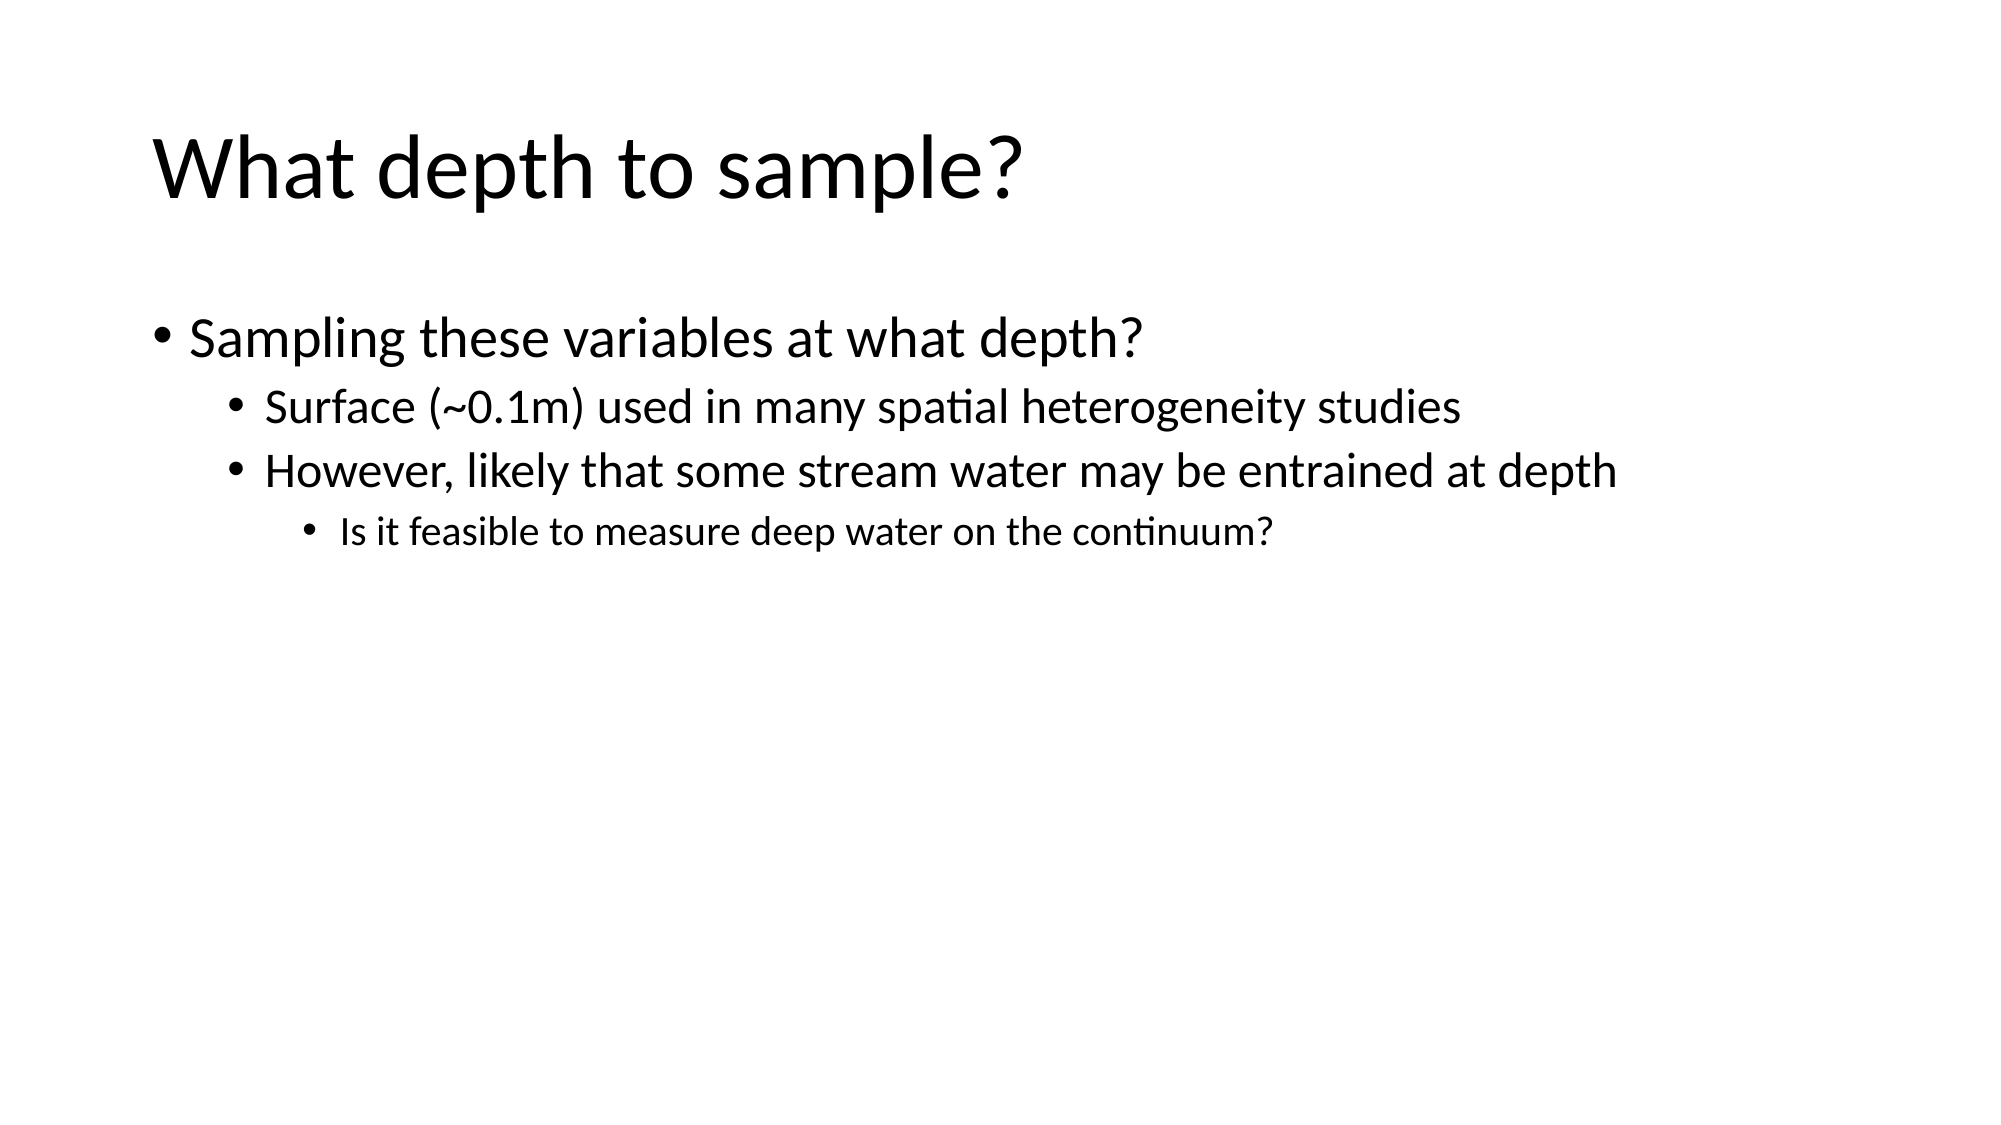

# What depth to sample?
Sampling these variables at what depth?
Surface (~0.1m) used in many spatial heterogeneity studies
However, likely that some stream water may be entrained at depth
Is it feasible to measure deep water on the continuum?